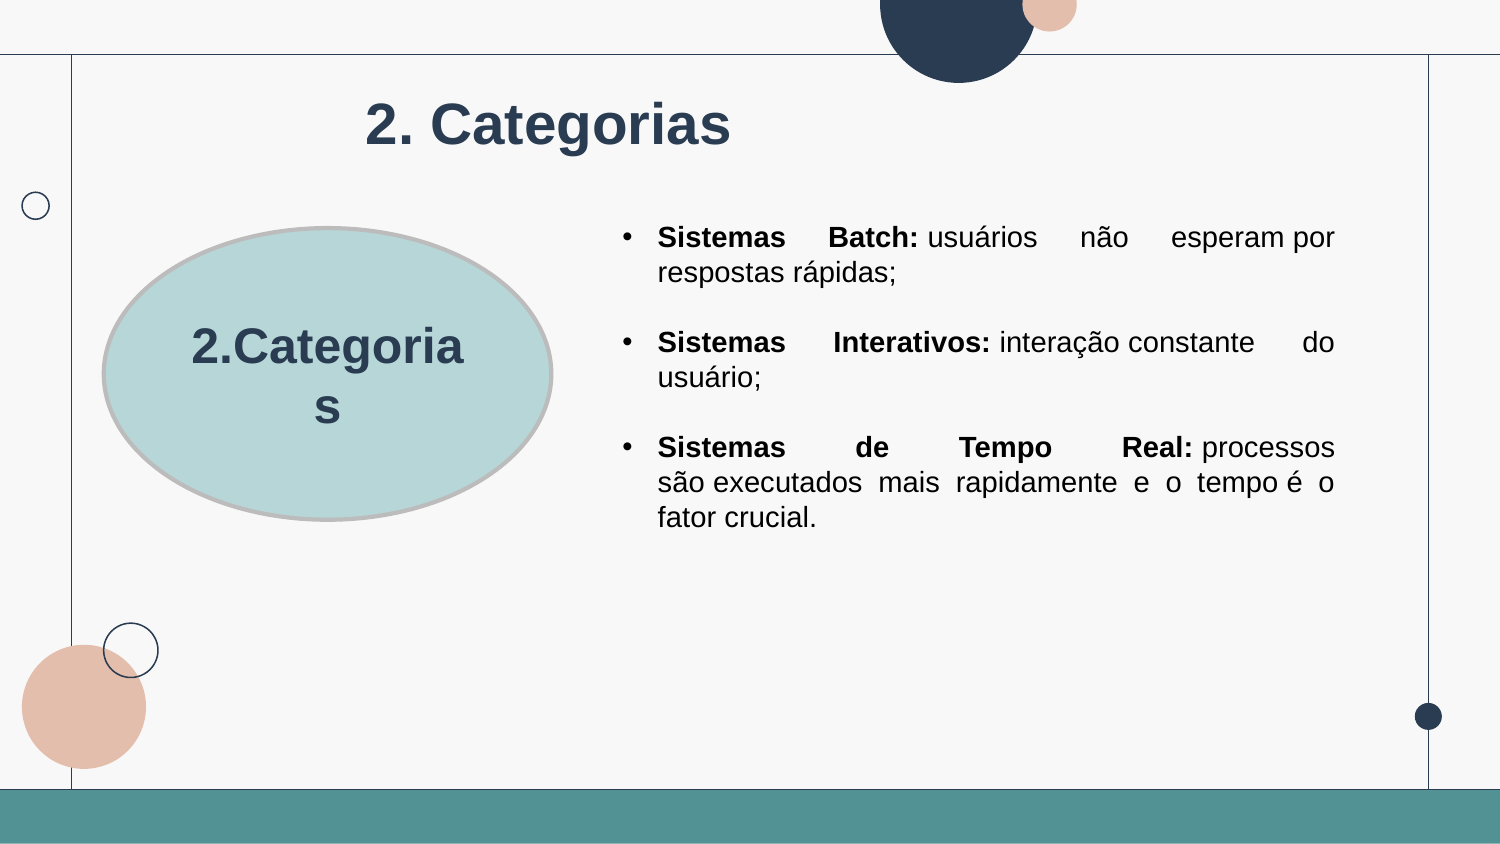

# 2. Categorias
Sistemas Batch: usuários não esperam por respostas rápidas;​

Sistemas Interativos: interação constante do usuário; ​

Sistemas de Tempo Real: processos são executados mais rapidamente e o tempo é o fator crucial.​
2.Categorias